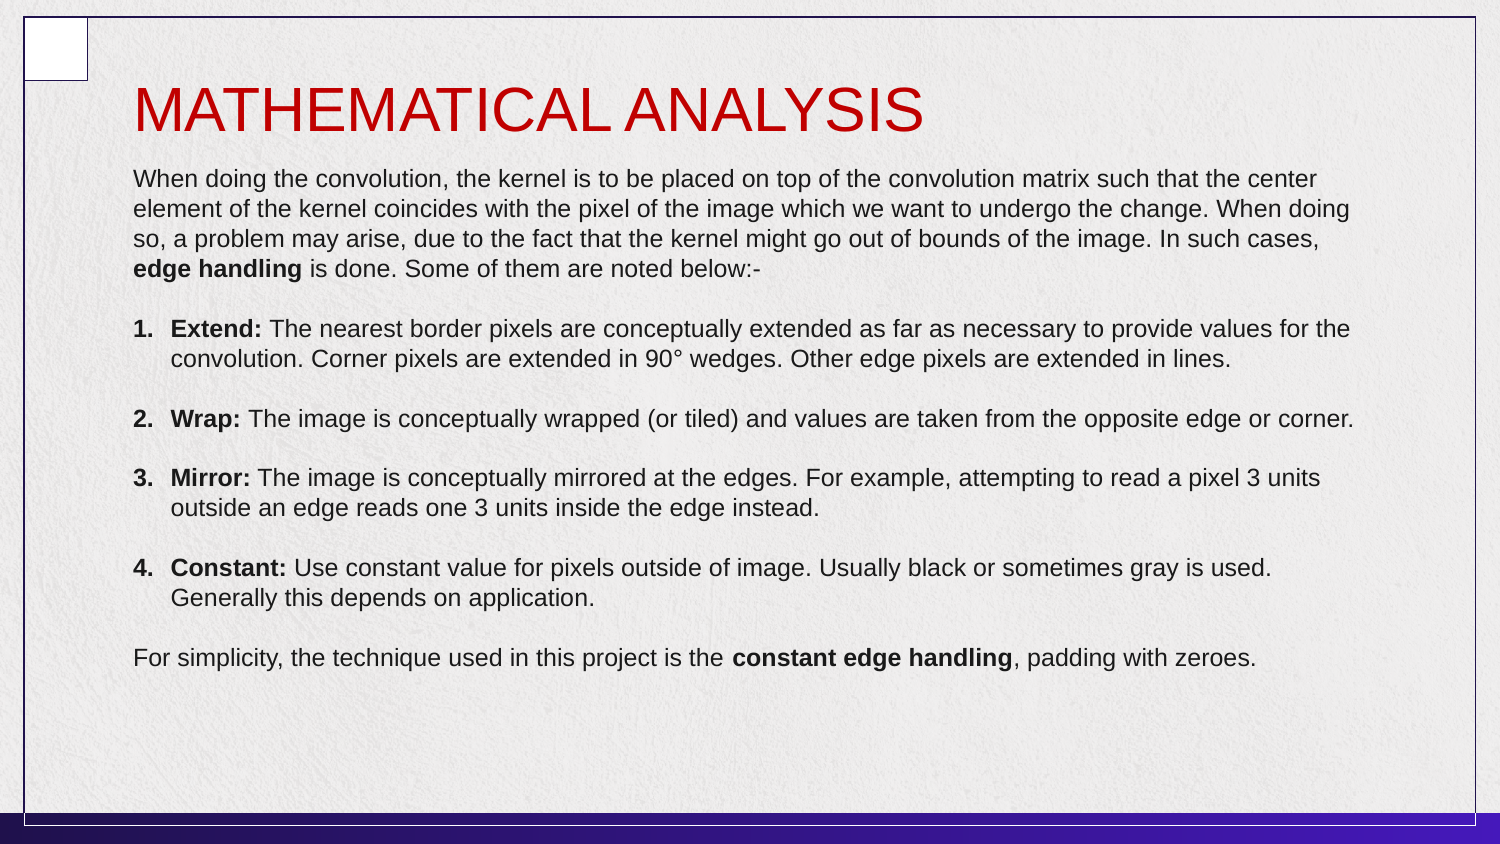

# MATHEMATICAL ANALYSIS
When doing the convolution, the kernel is to be placed on top of the convolution matrix such that the center element of the kernel coincides with the pixel of the image which we want to undergo the change. When doing so, a problem may arise, due to the fact that the kernel might go out of bounds of the image. In such cases, edge handling is done. Some of them are noted below:-

Extend: The nearest border pixels are conceptually extended as far as necessary to provide values for the convolution. Corner pixels are extended in 90° wedges. Other edge pixels are extended in lines.

Wrap: The image is conceptually wrapped (or tiled) and values are taken from the opposite edge or corner.

Mirror: The image is conceptually mirrored at the edges. For example, attempting to read a pixel 3 units outside an edge reads one 3 units inside the edge instead.

Constant: Use constant value for pixels outside of image. Usually black or sometimes gray is used. Generally this depends on application.

For simplicity, the technique used in this project is the constant edge handling, padding with zeroes.